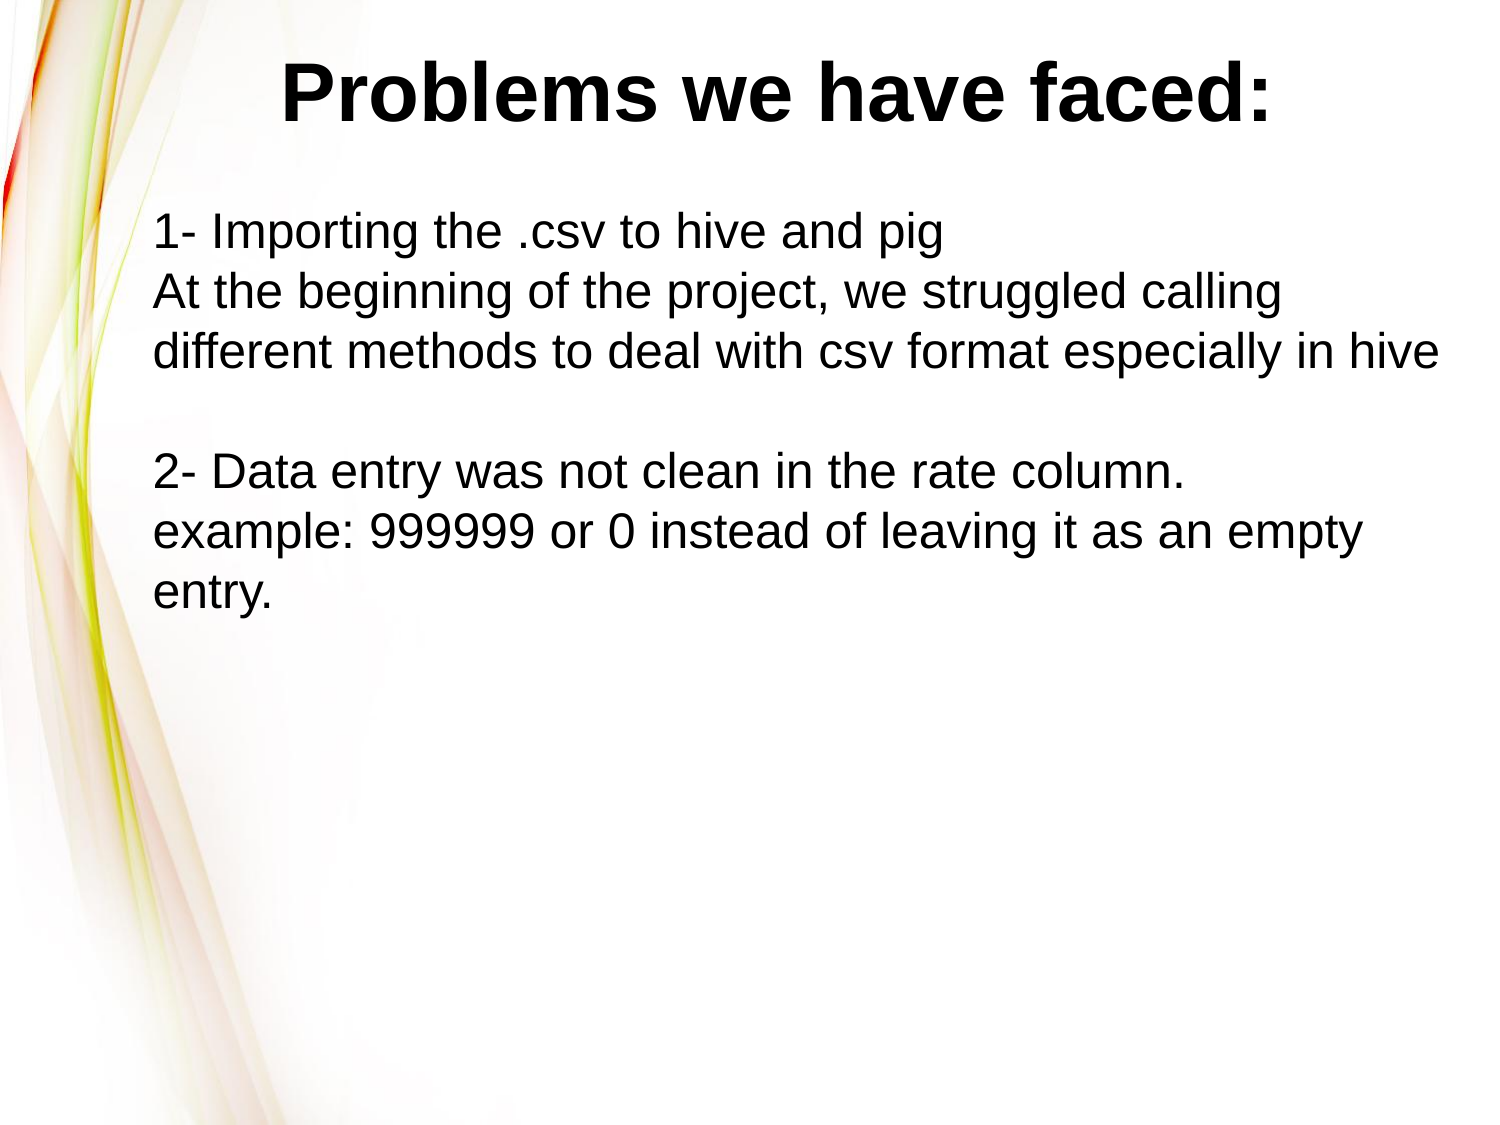

# Problems we have faced:
1- Importing the .csv to hive and pig
At the beginning of the project, we struggled calling different methods to deal with csv format especially in hive

2- Data entry was not clean in the rate column.
example: 999999 or 0 instead of leaving it as an empty entry.